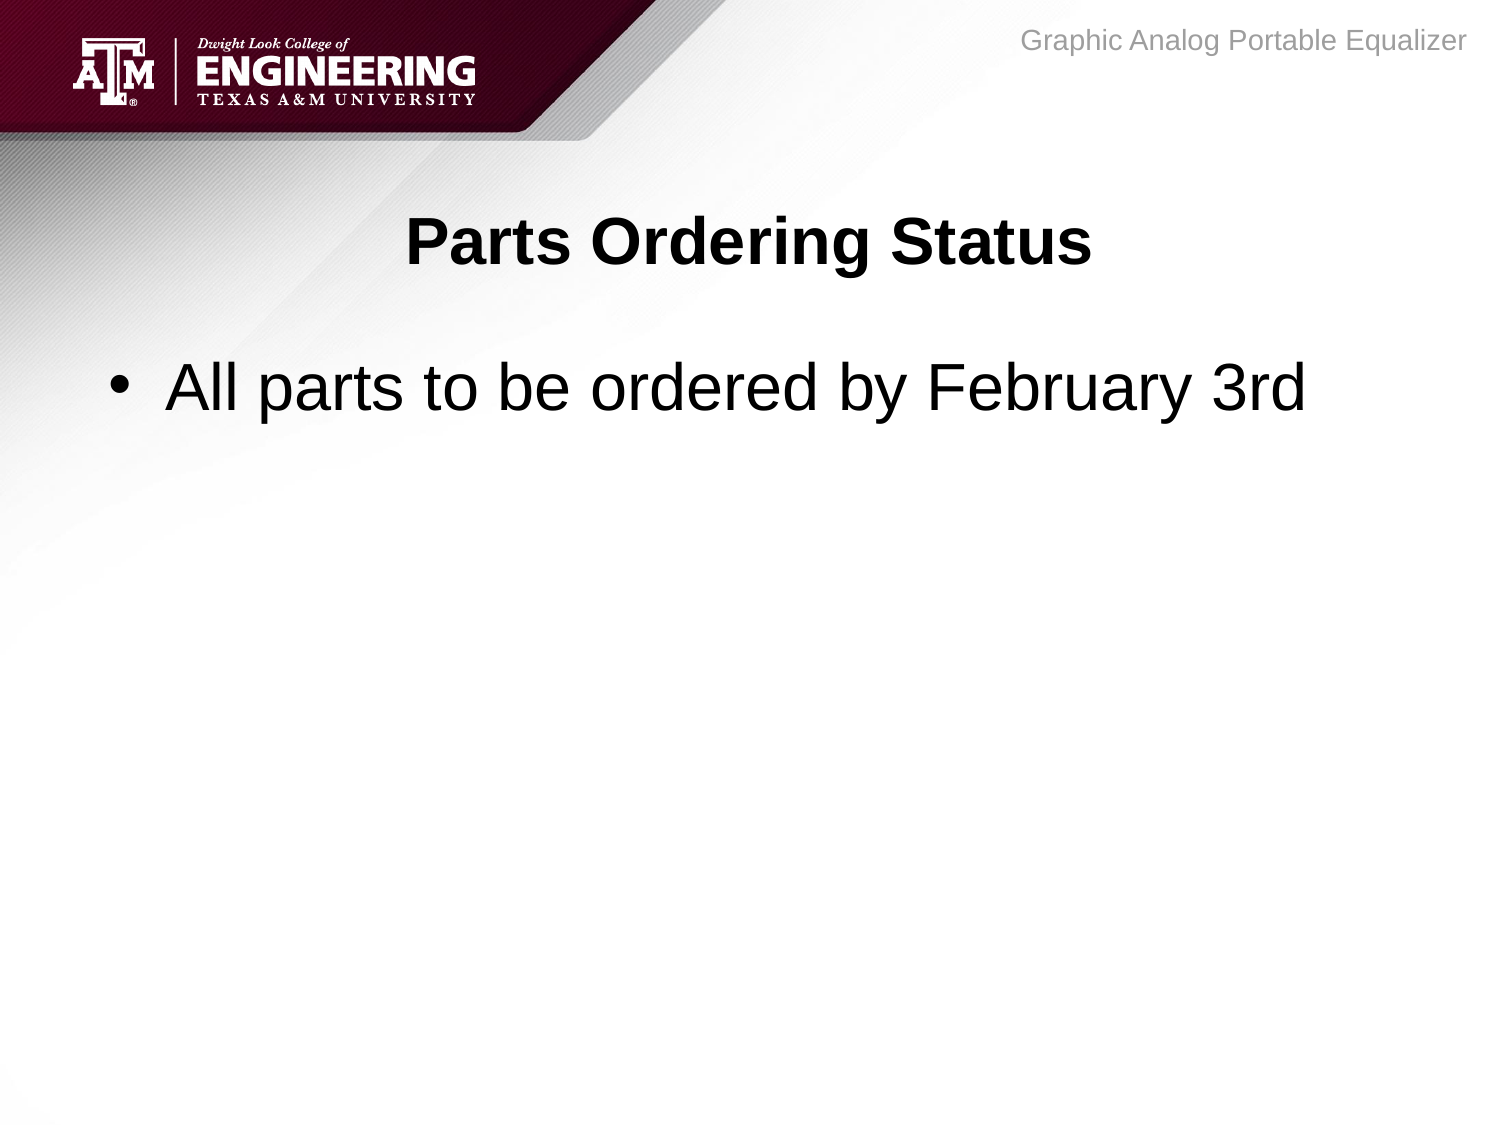

Graphic Analog Portable Equalizer
# Parts Ordering Status
All parts to be ordered by February 3rd